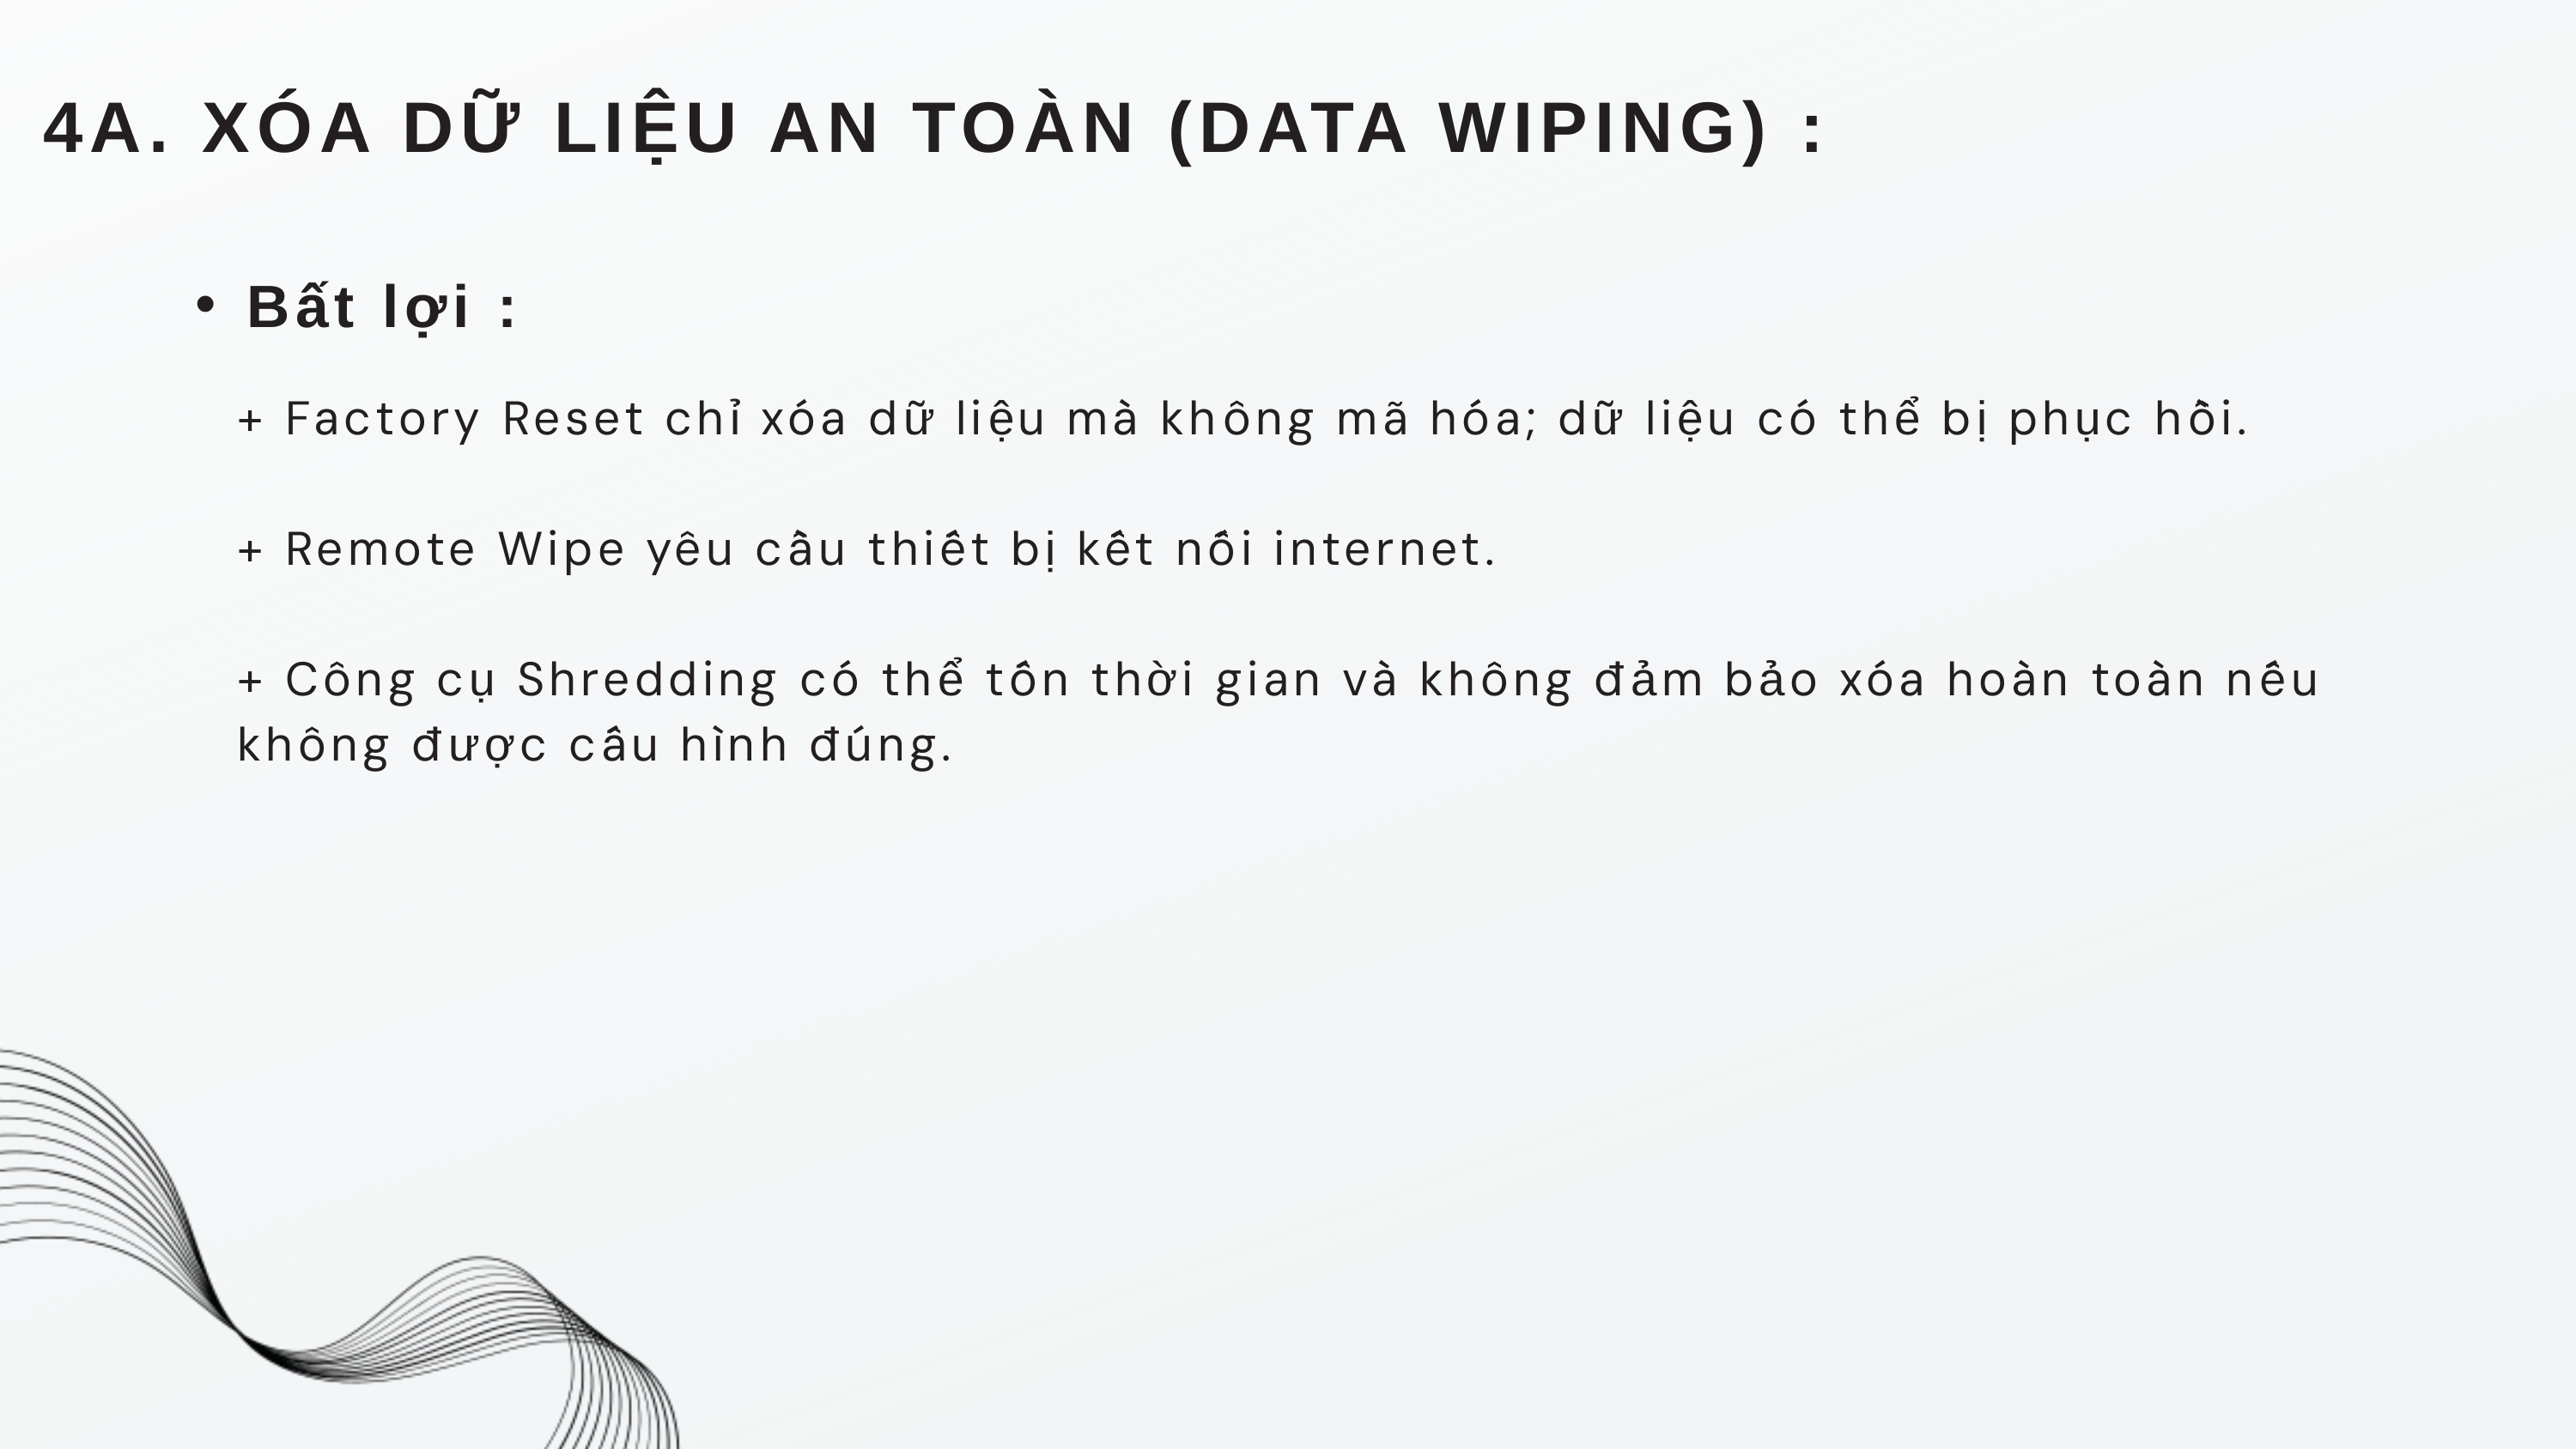

4A. XÓA DỮ LIỆU AN TOÀN (DATA WIPING) :
Bất lợi :

+ Factory Reset chỉ xóa dữ liệu mà không mã hóa; dữ liệu có thể bị phục hồi.

+ Remote Wipe yêu cầu thiết bị kết nối internet.

+ Công cụ Shredding có thể tốn thời gian và không đảm bảo xóa hoàn toàn nếu không được cấu hình đúng.